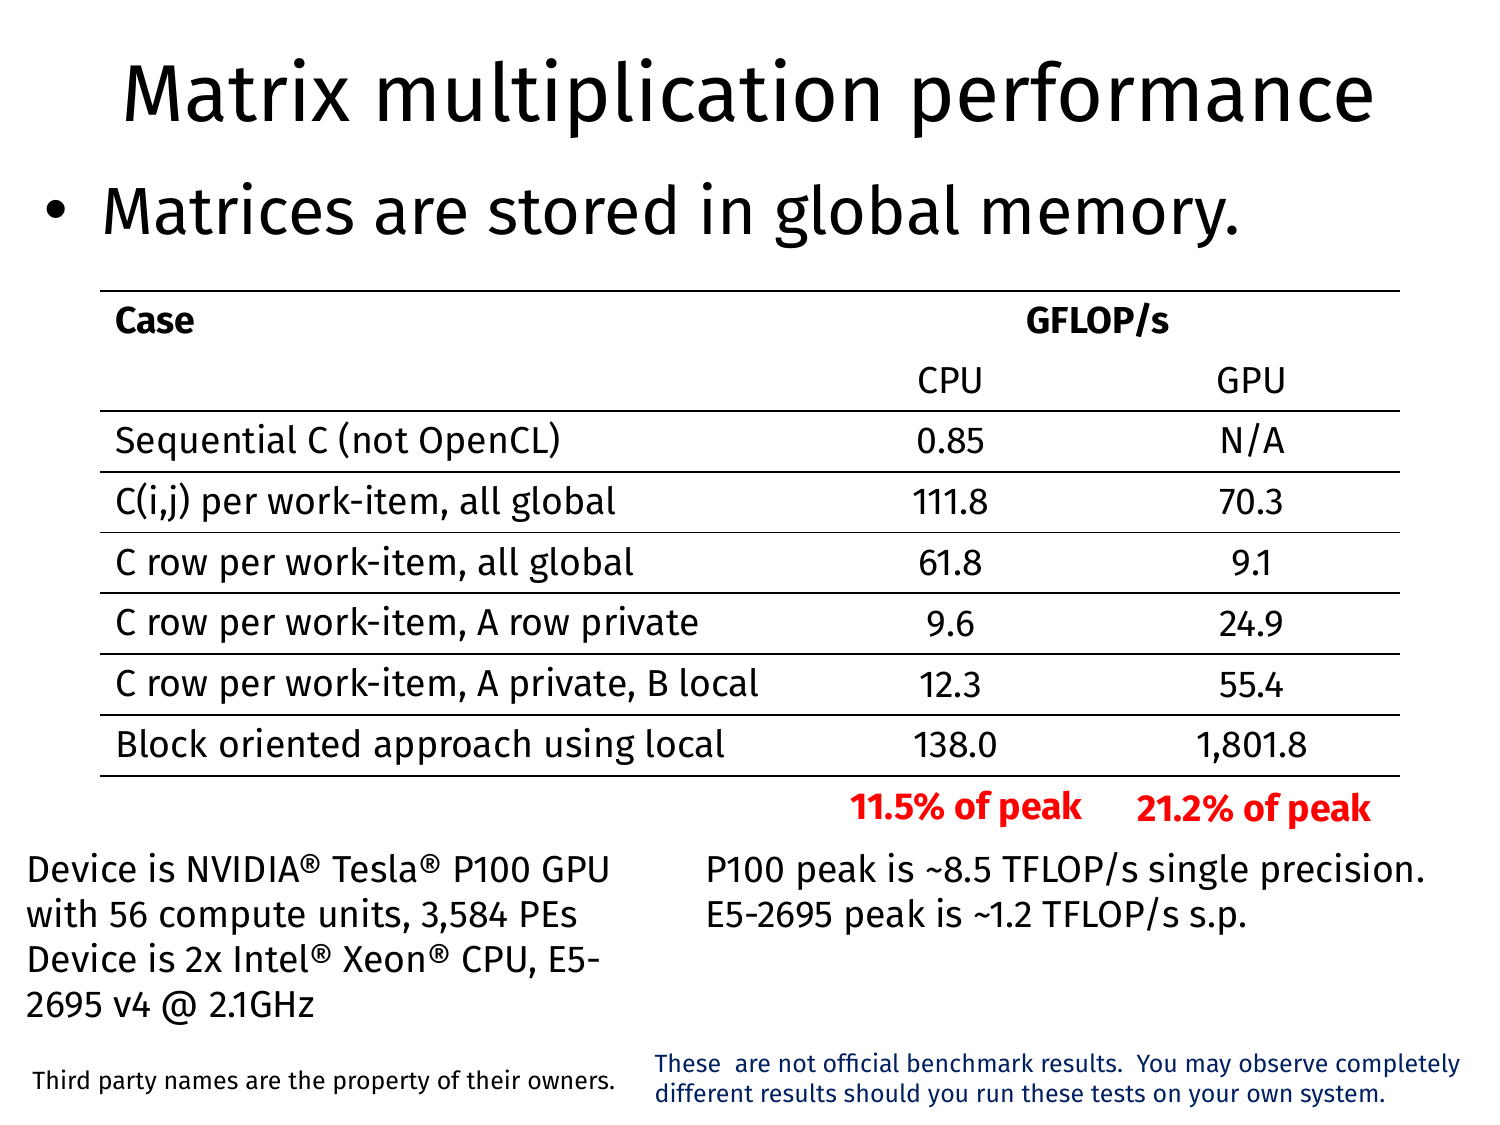

# Matrix multiplication performance
Matrices are stored in global memory.
| Case | GFLOP/s |  |
| --- | --- | --- |
|  | CPU | GPU |
| Sequential C (not OpenCL) | 0.85 | N/A |
| C(i,j) per work-item, all global | 111.8 | 70.3 |
| C row per work-item, all global | 61.8 | 9.1 |
| C row per work-item, A row private | 9.6 | 24.9 |
| C row per work-item, A private, B local | 12.3 | 55.4 |
| Block oriented approach using local | 138.0 | 1,801.8 |
11.5% of peak
21.2% of peak
Device is NVIDIA® Tesla® P100 GPU with 56 compute units, 3,584 PEs
Device is 2x Intel® Xeon® CPU, E5-2695 v4 @ 2.1GHz
P100 peak is ~8.5 TFLOP/s single precision.
E5-2695 peak is ~1.2 TFLOP/s s.p.
These  are not official benchmark results.  You may observe completely different results should you run these tests on your own system.
Third party names are the property of their owners.